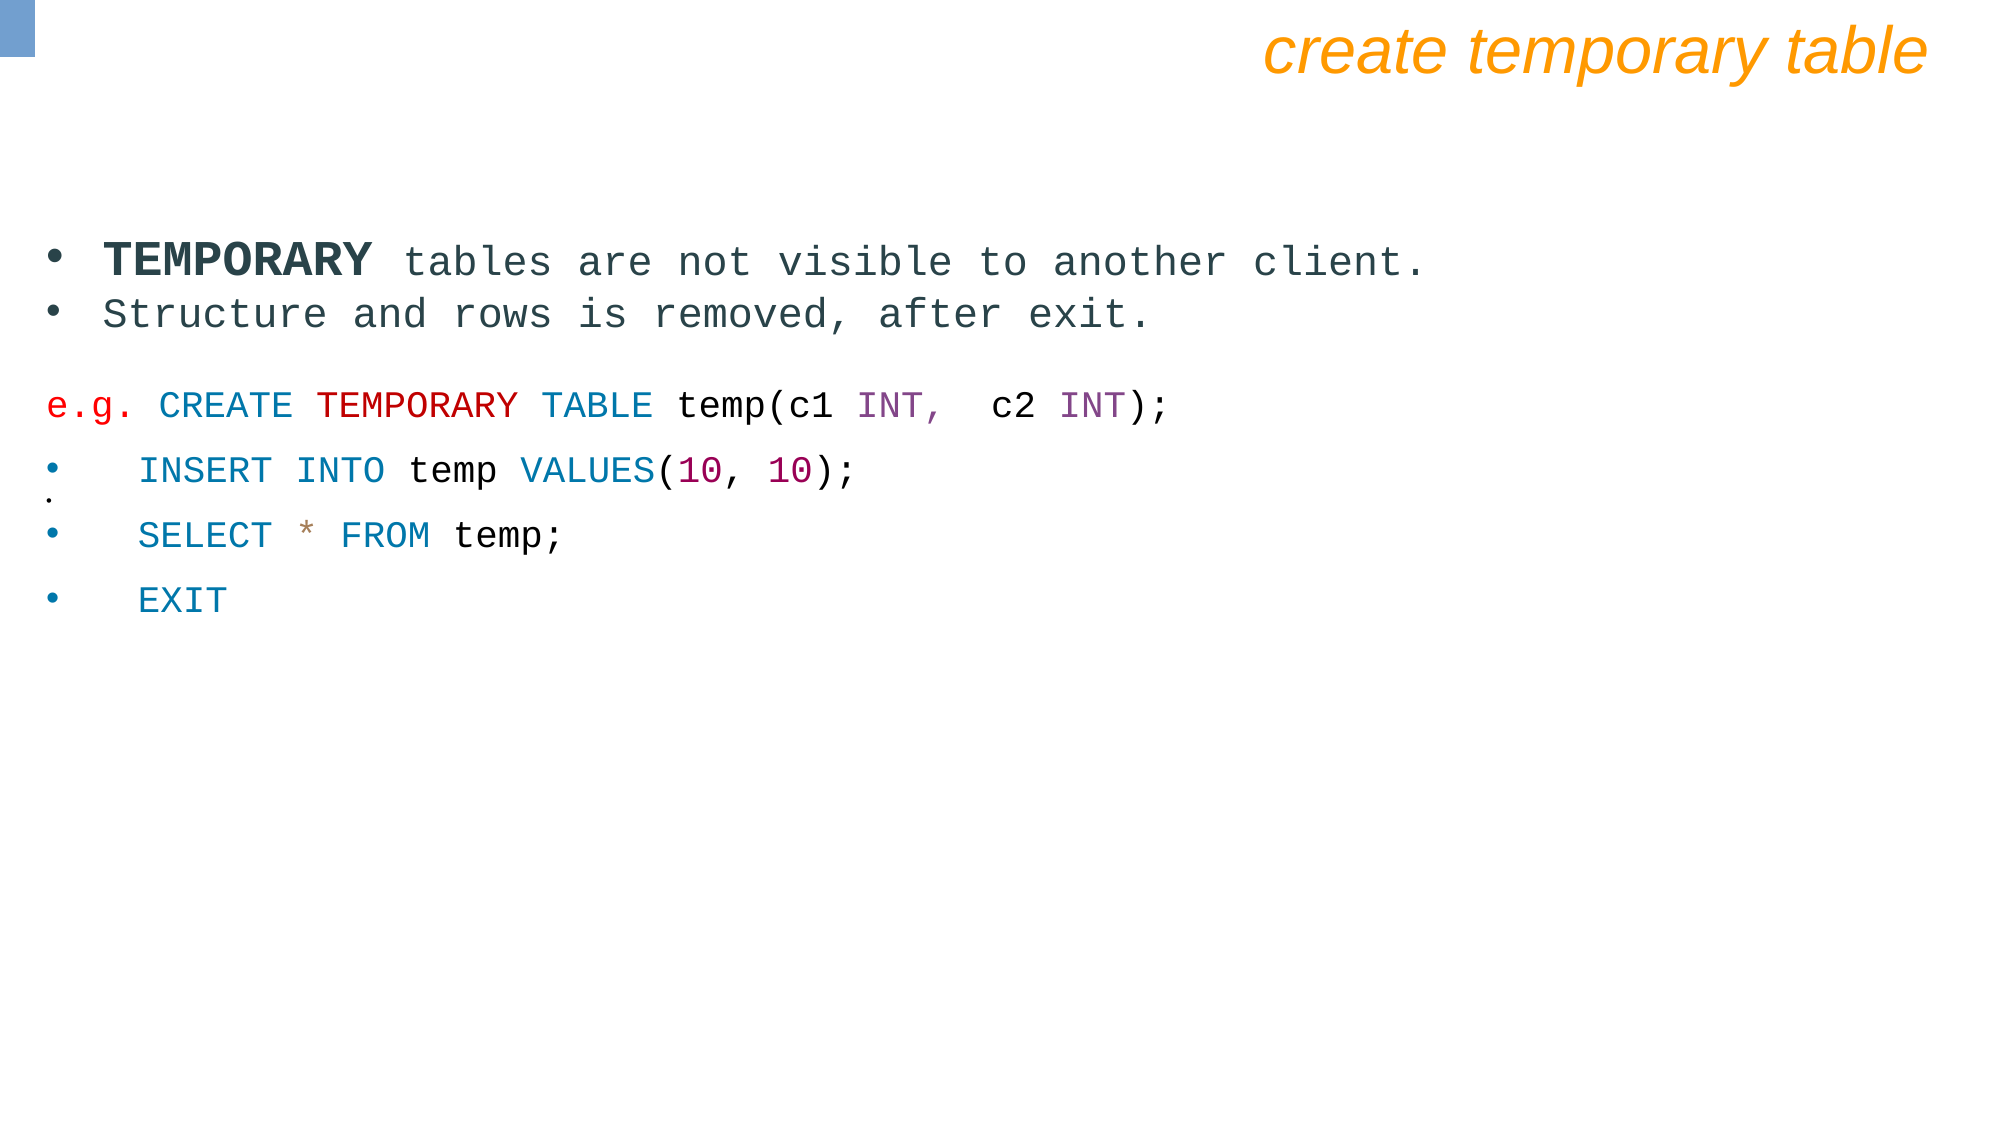

create temporary table
TEMPORARY tables are not visible to another client.
Structure and rows is removed, after exit.

e.g. CREATE TEMPORARY TABLE temp(c1 INT,  c2 INT);

  INSERT INTO temp VALUES(10, 10);

  SELECT * FROM temp;

  EXIT